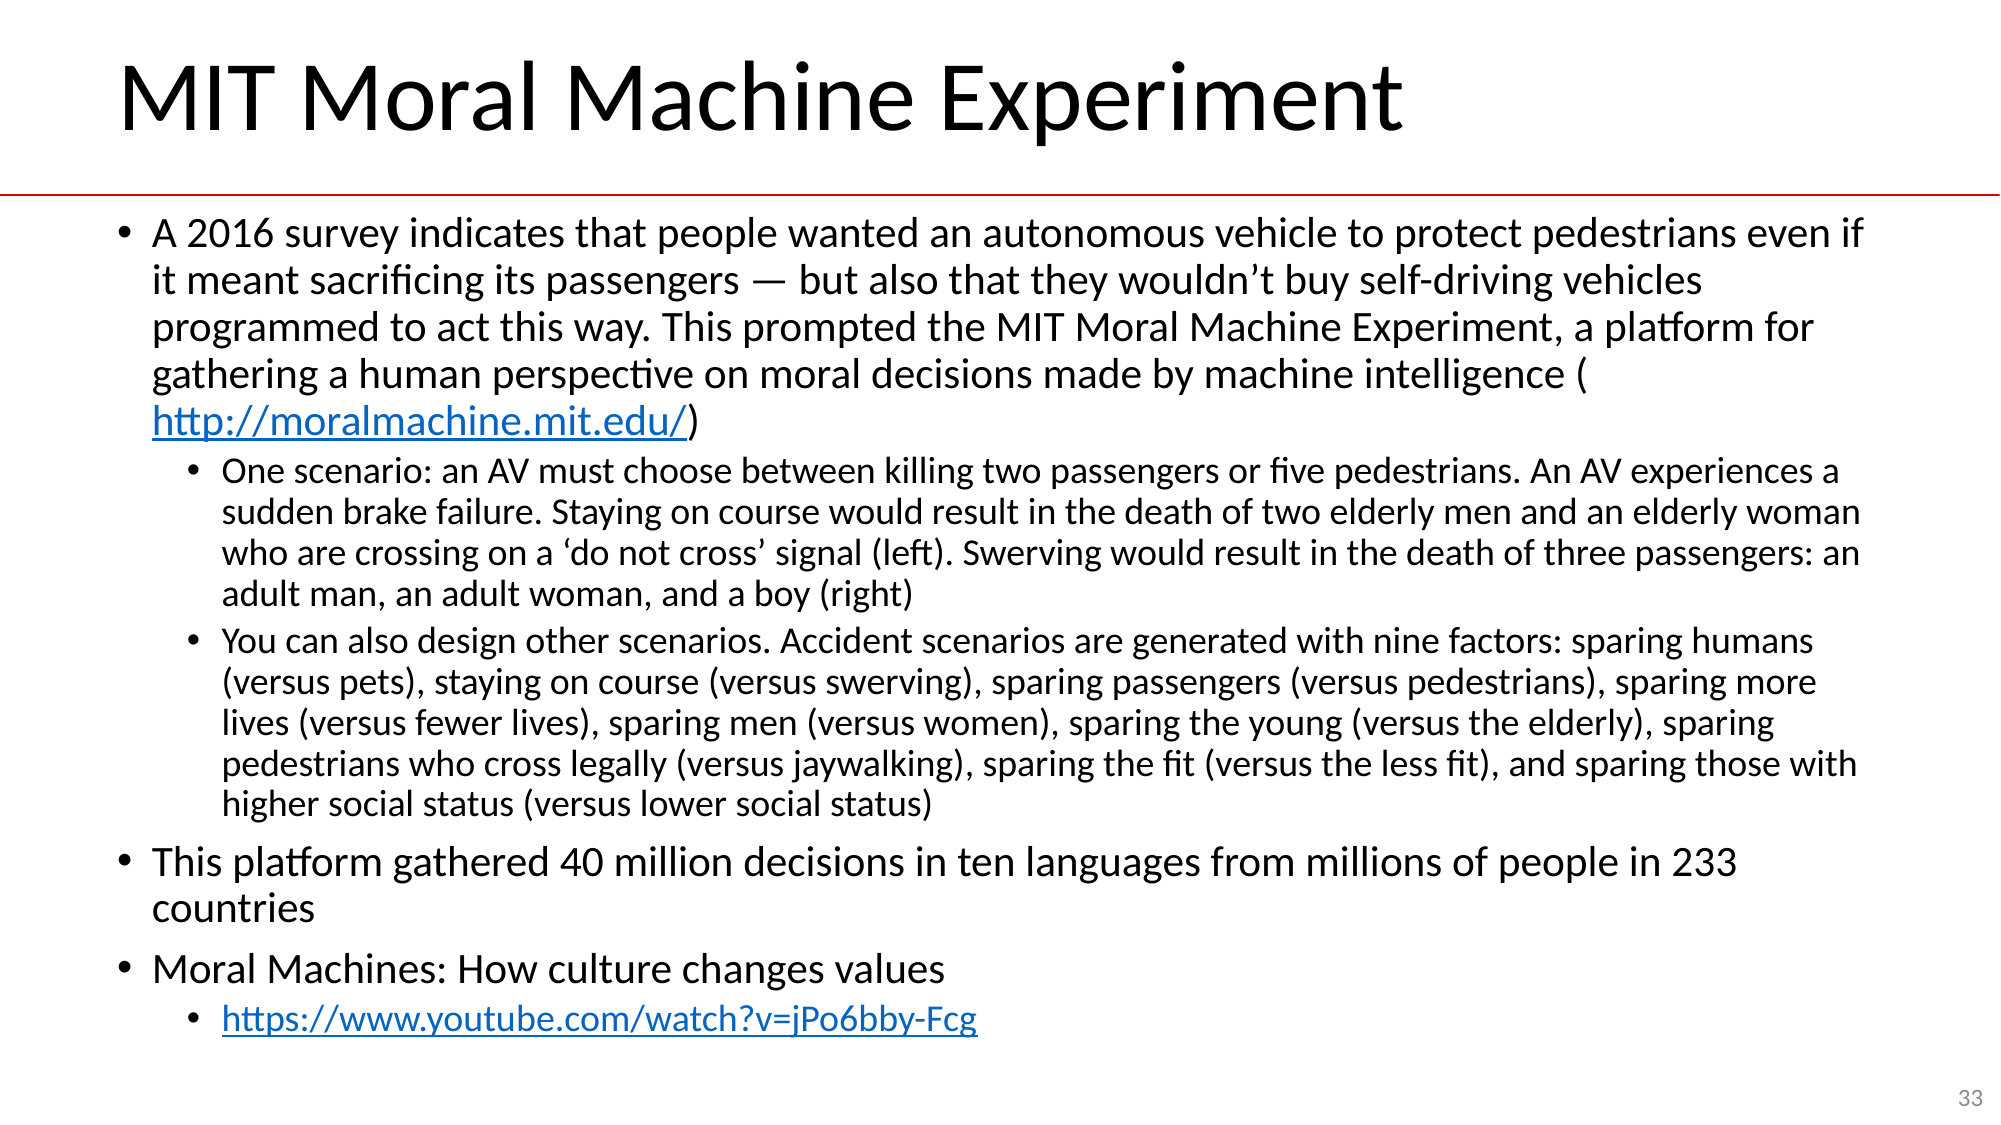

# MIT Moral Machine Experiment
A 2016 survey indicates that people wanted an autonomous vehicle to protect pedestrians even if it meant sacrificing its passengers — but also that they wouldn’t buy self-driving vehicles programmed to act this way. This prompted the MIT Moral Machine Experiment, a platform for gathering a human perspective on moral decisions made by machine intelligence (http://moralmachine.mit.edu/)
One scenario: an AV must choose between killing two passengers or five pedestrians. An AV experiences a sudden brake failure. Staying on course would result in the death of two elderly men and an elderly woman who are crossing on a ‘do not cross’ signal (left). Swerving would result in the death of three passengers: an adult man, an adult woman, and a boy (right)
You can also design other scenarios. Accident scenarios are generated with nine factors: sparing humans (versus pets), staying on course (versus swerving), sparing passengers (versus pedestrians), sparing more lives (versus fewer lives), sparing men (versus women), sparing the young (versus the elderly), sparing pedestrians who cross legally (versus jaywalking), sparing the fit (versus the less fit), and sparing those with higher social status (versus lower social status)
This platform gathered 40 million decisions in ten languages from millions of people in 233 countries
Moral Machines: How culture changes values
https://www.youtube.com/watch?v=jPo6bby-Fcg

33